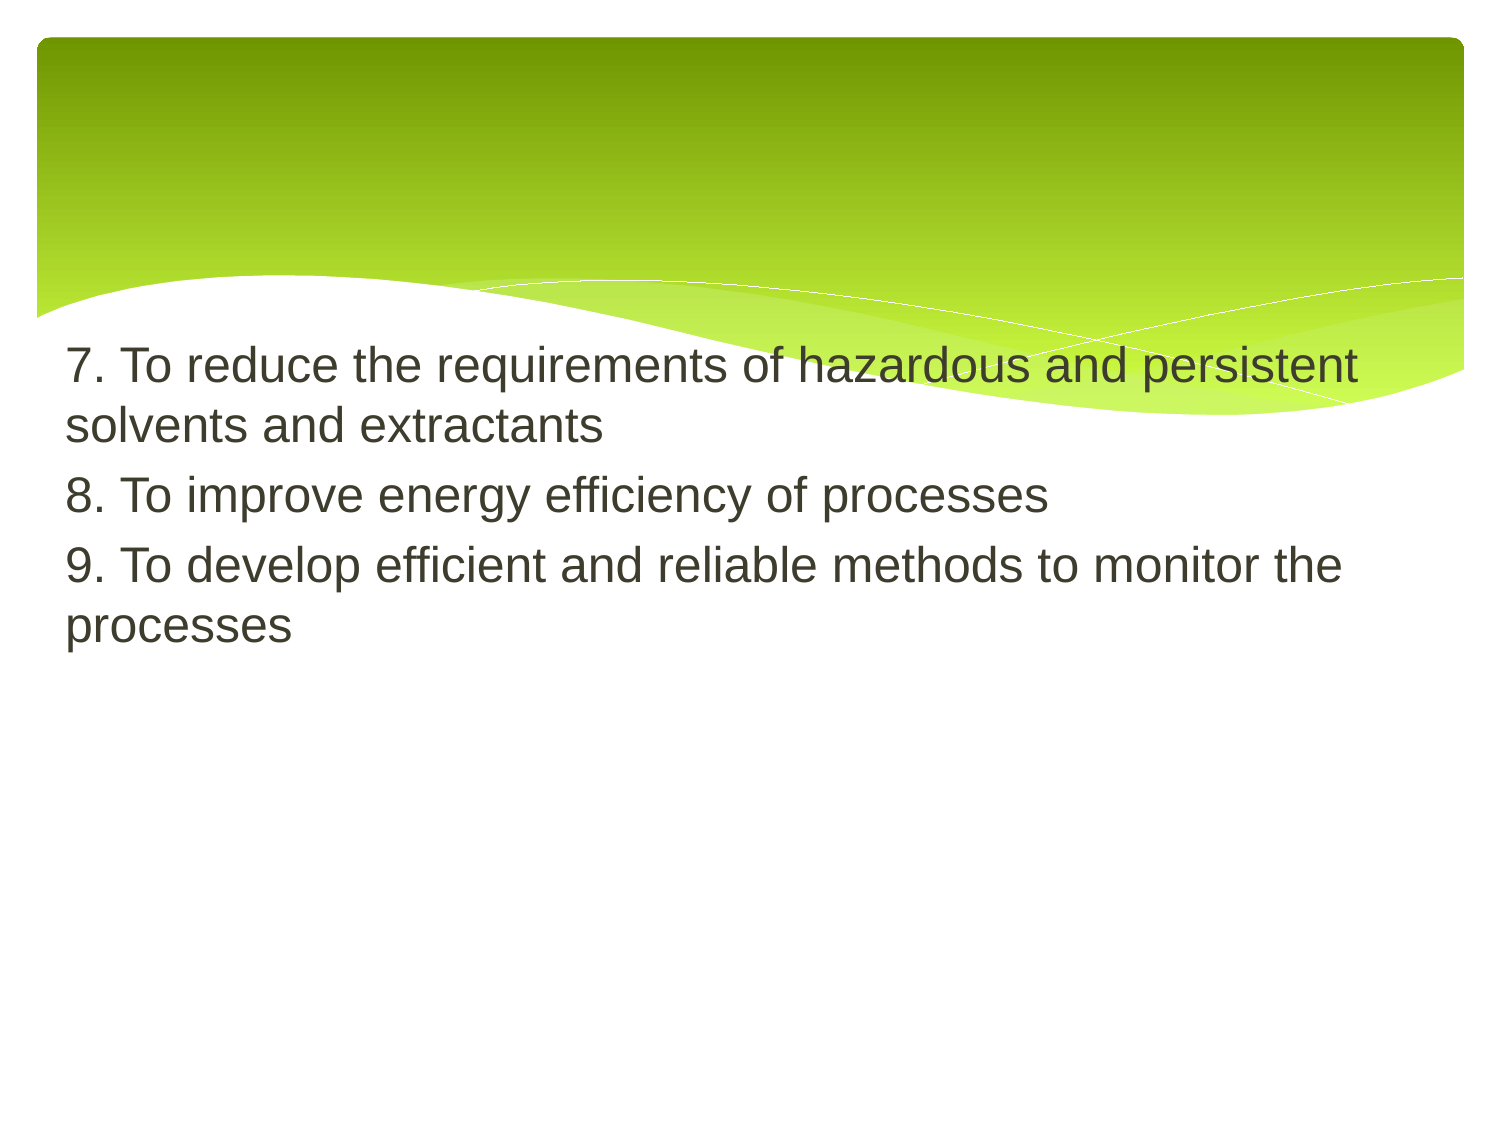

7. To reduce the requirements of hazardous and persistent solvents and extractants
8. To improve energy efficiency of processes
9. To develop efficient and reliable methods to monitor the processes